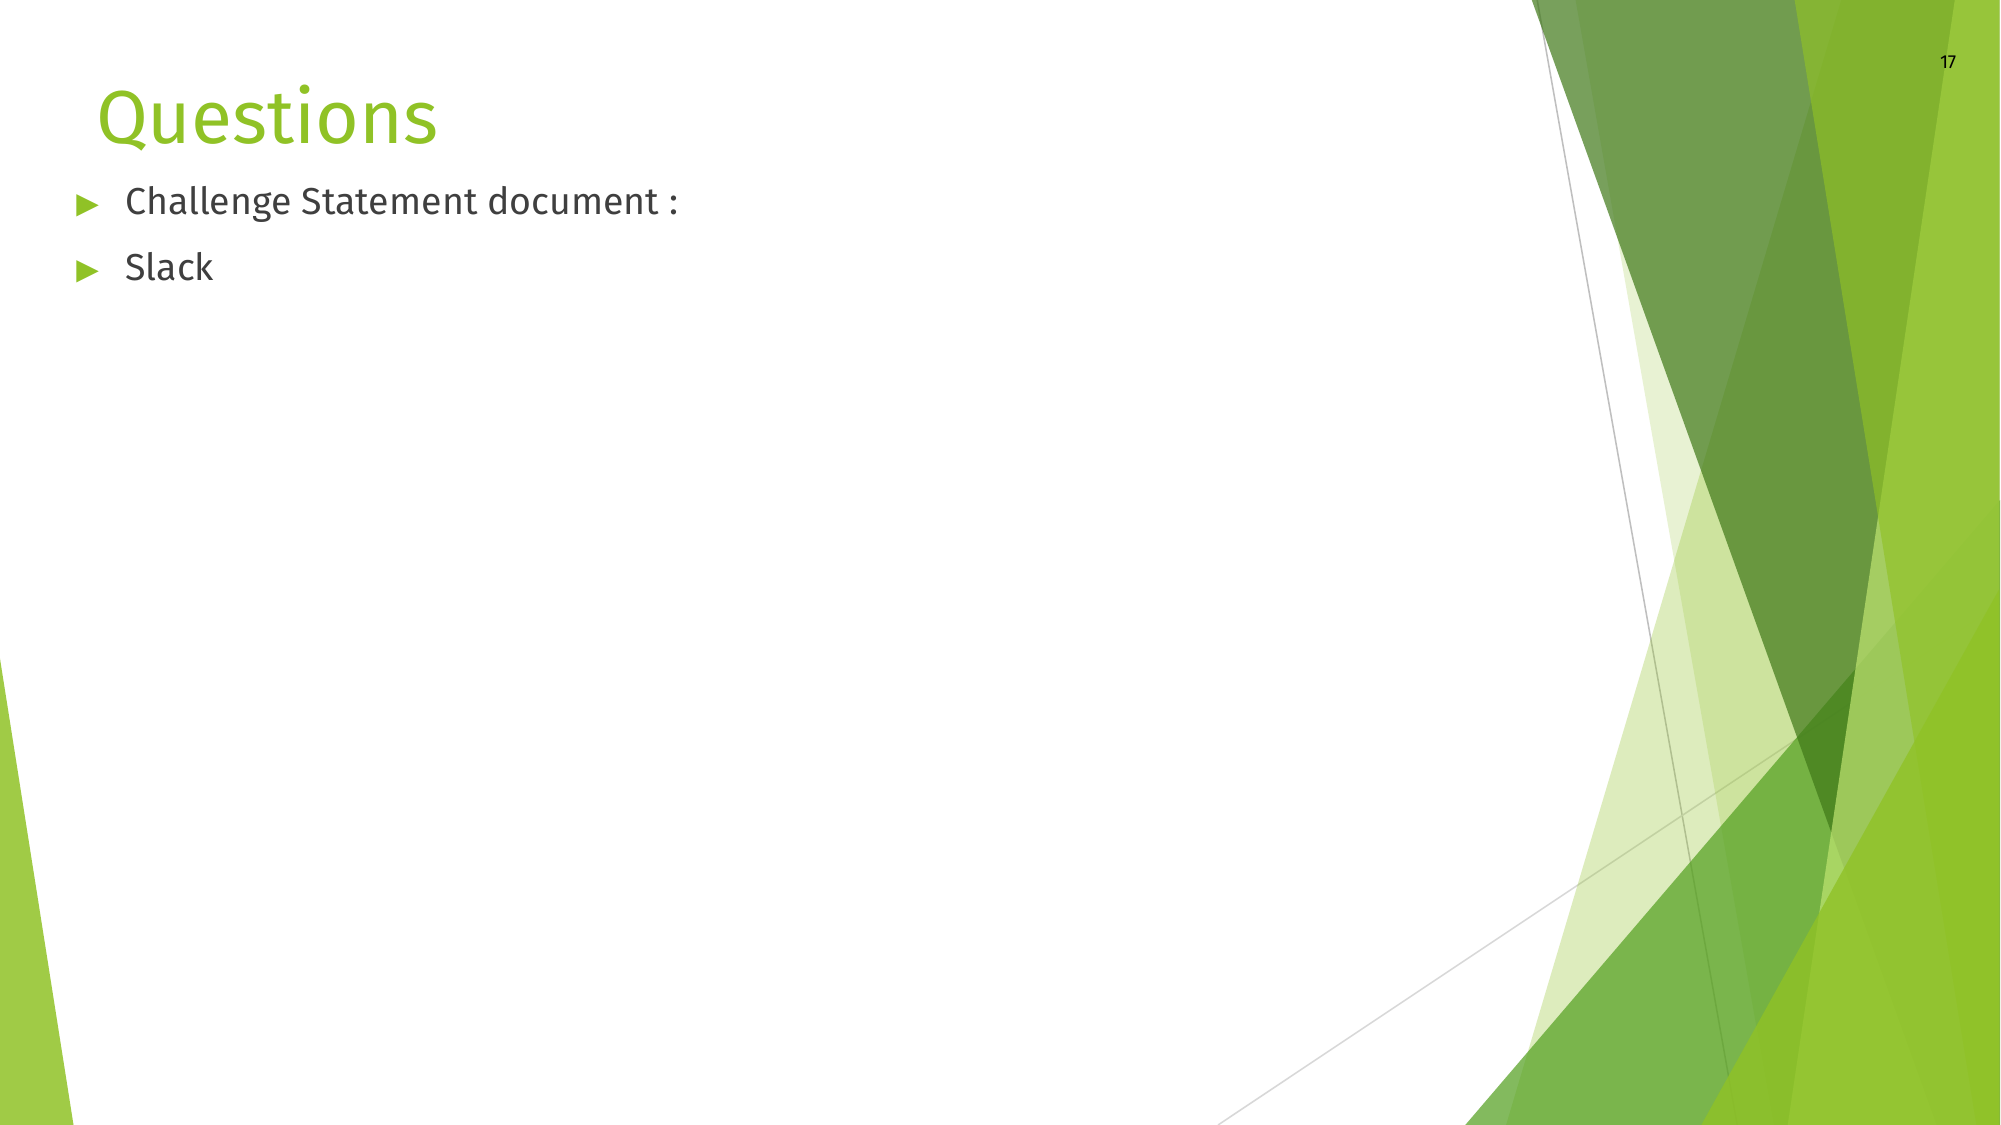

17
# Questions
Challenge Statement document :
Slack